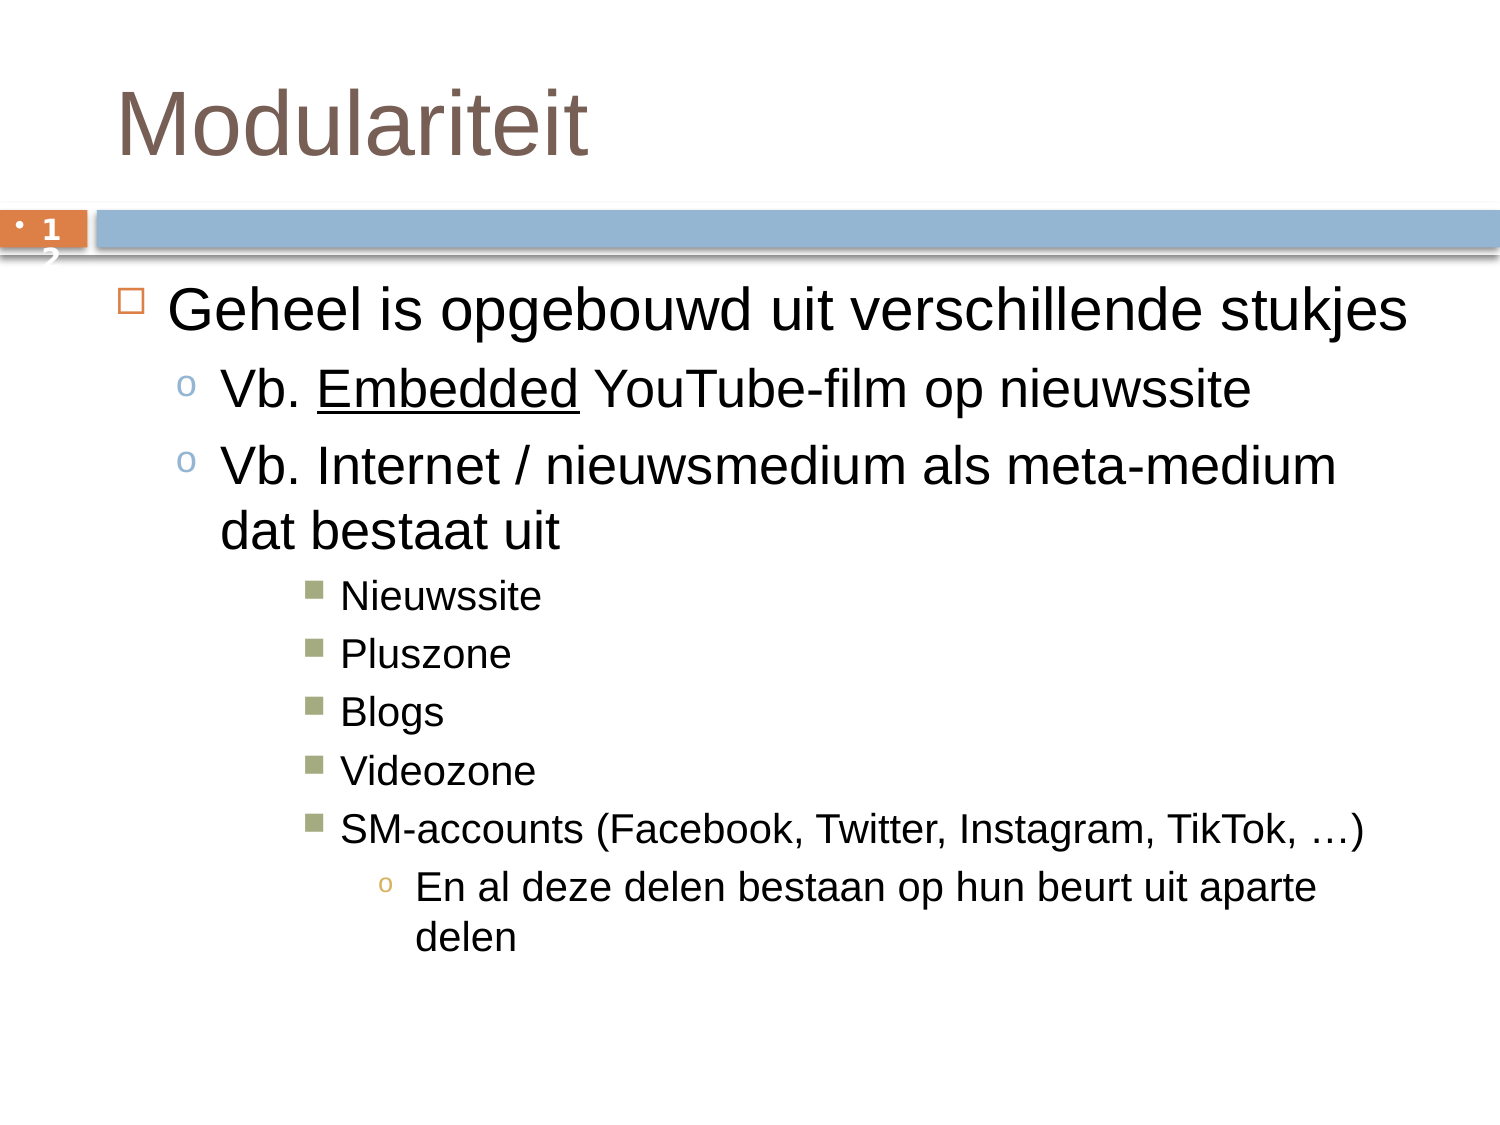

# Modulariteit
12
Geheel is opgebouwd uit verschillende stukjes
Vb. Embedded YouTube-film op nieuwssite
Vb. Internet / nieuwsmedium als meta-medium dat bestaat uit
Nieuwssite
Pluszone
Blogs
Videozone
SM-accounts (Facebook, Twitter, Instagram, TikTok, …)
En al deze delen bestaan op hun beurt uit aparte delen